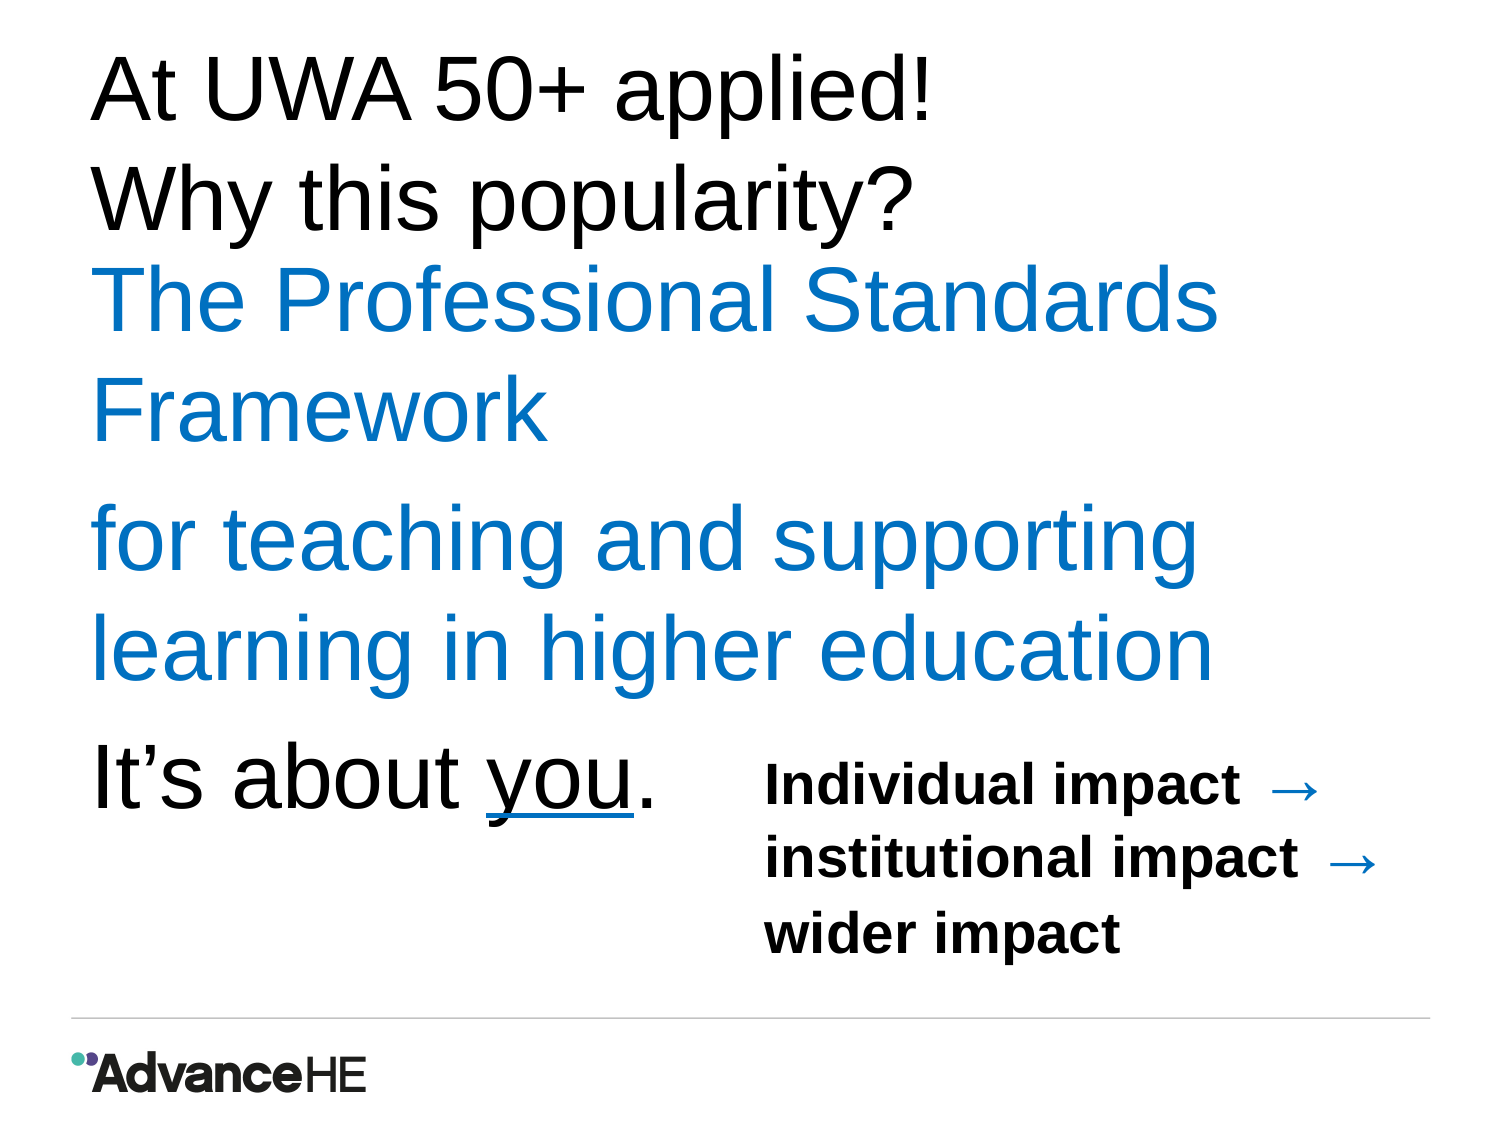

# At UWA 50+ applied! Why this popularity?
The Professional Standards Framework
for teaching and supporting learning in higher education
It’s about you.
Individual impact → institutional impact →
wider impact